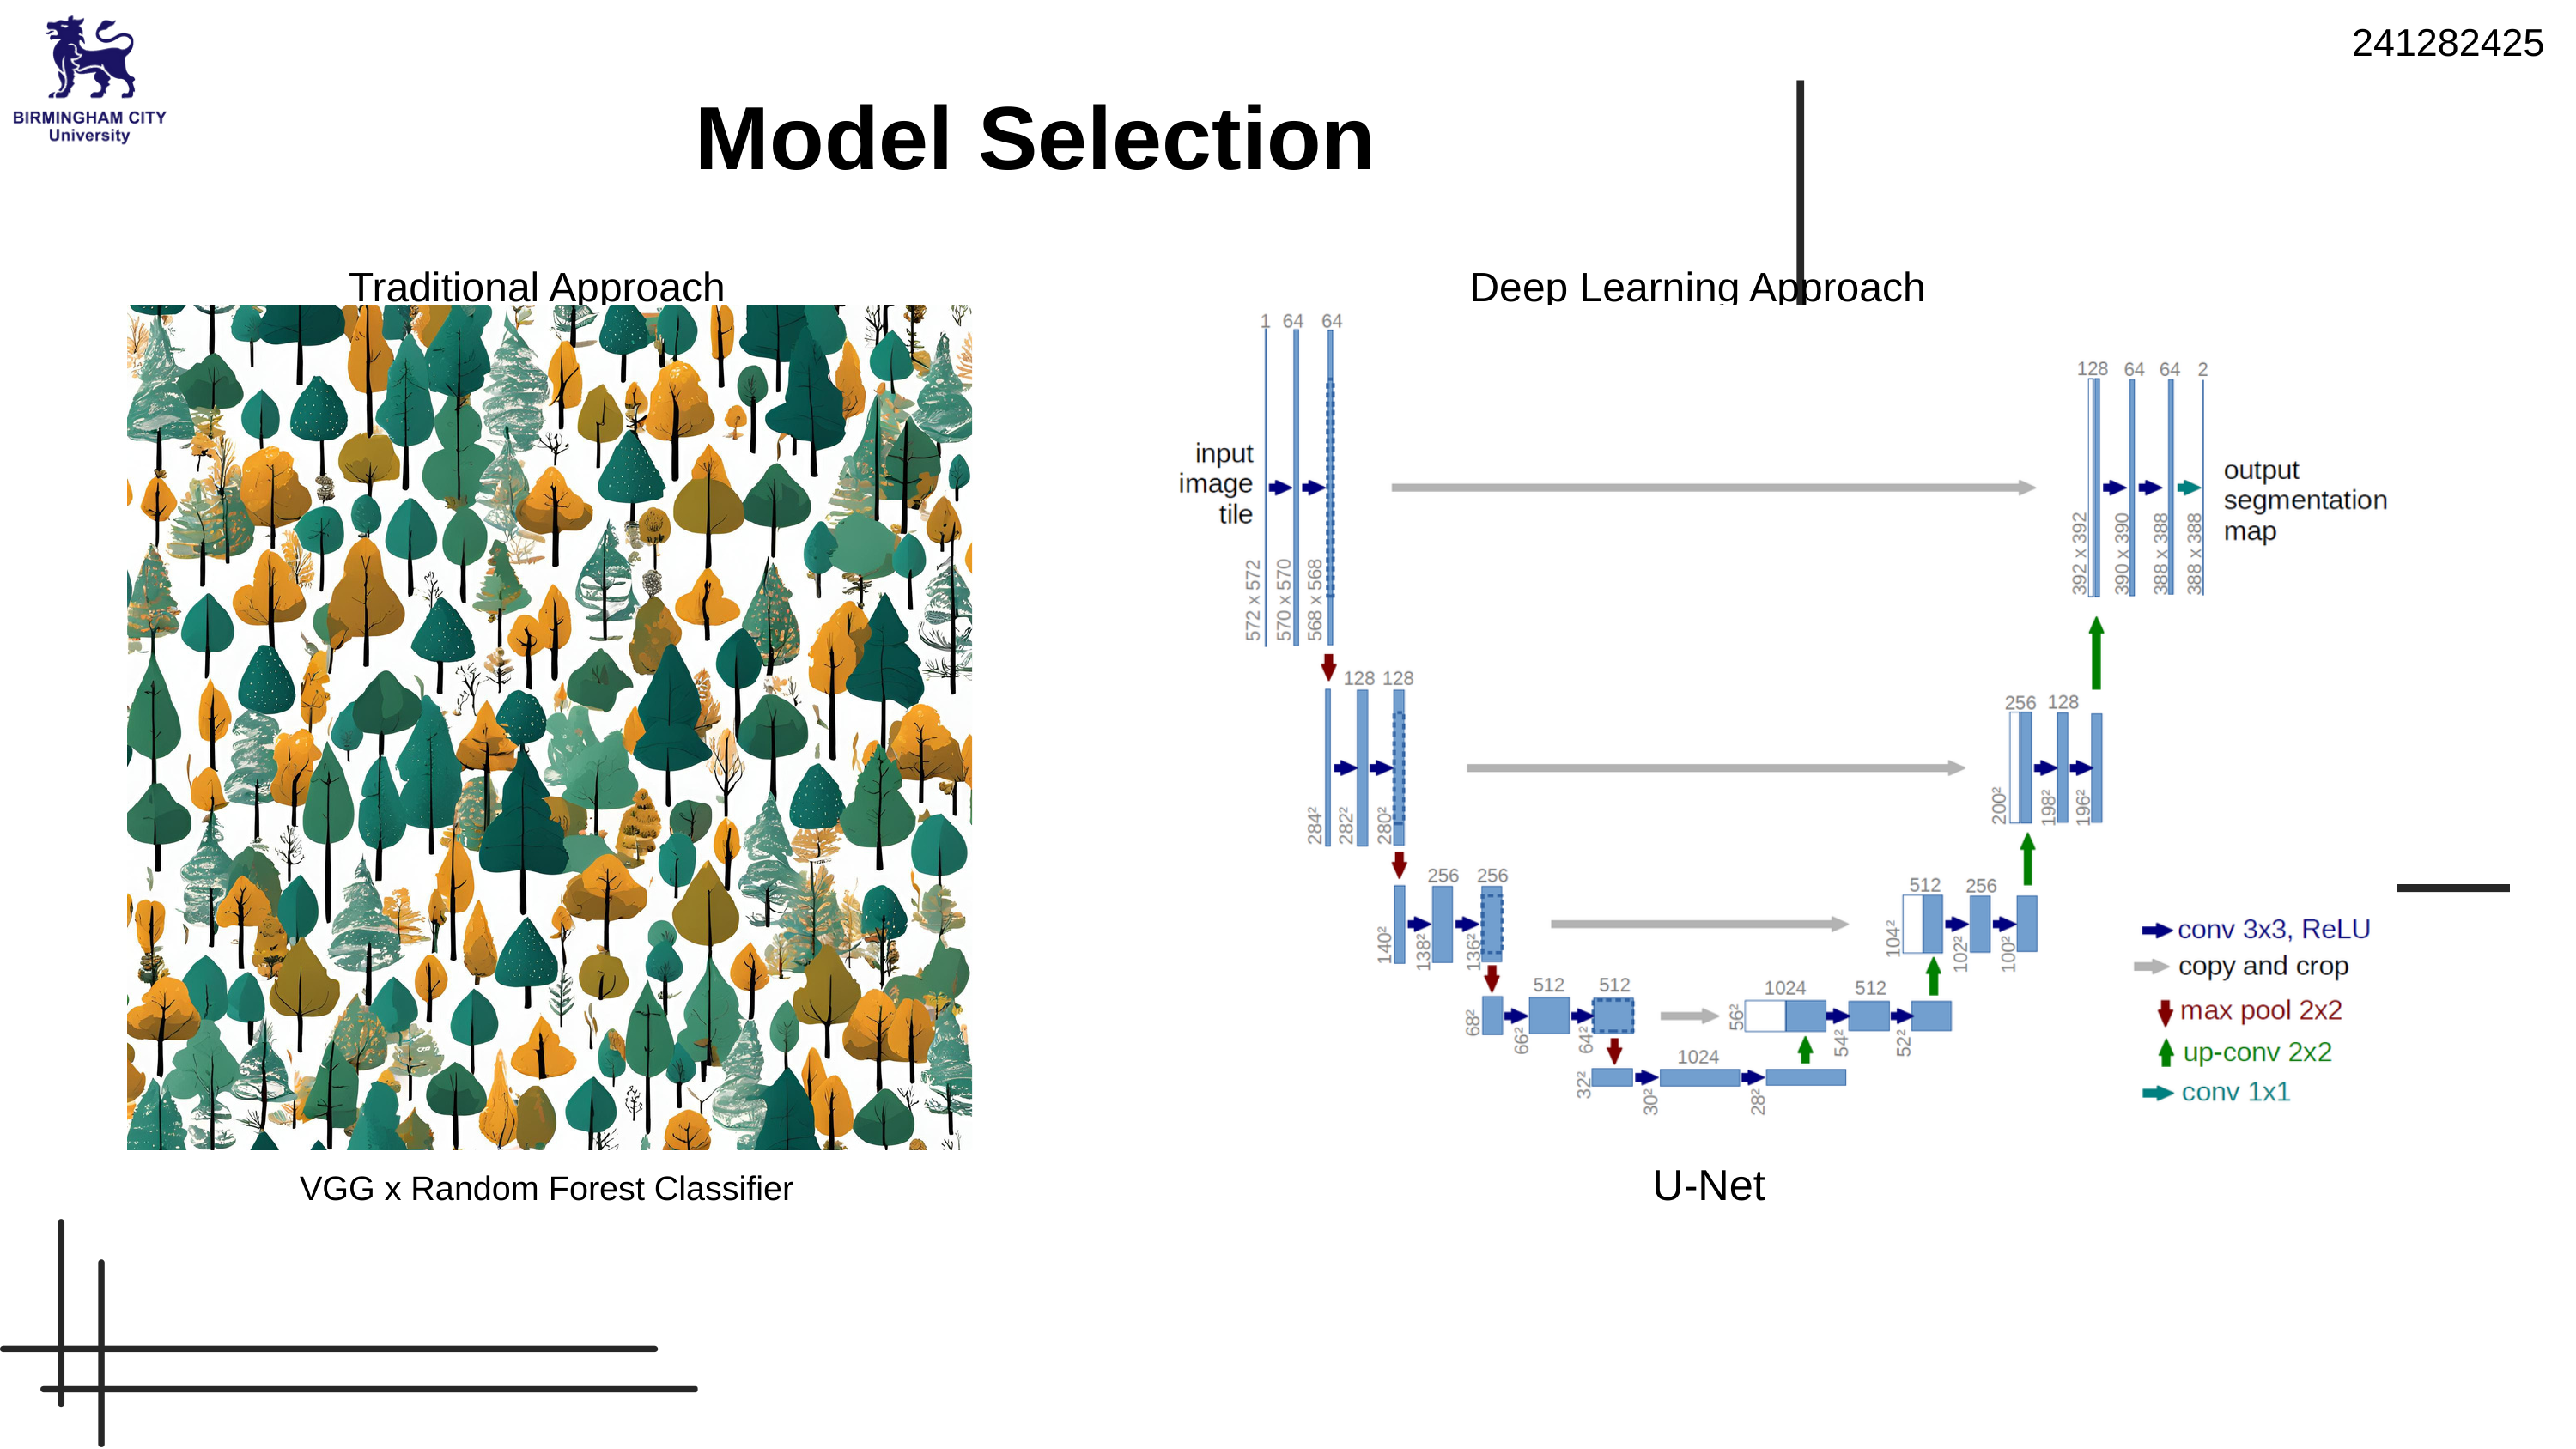

241282425
Model Selection

Traditional Approach

VGG x Random Forest Classifier
Deep Learning Approach

U-Net